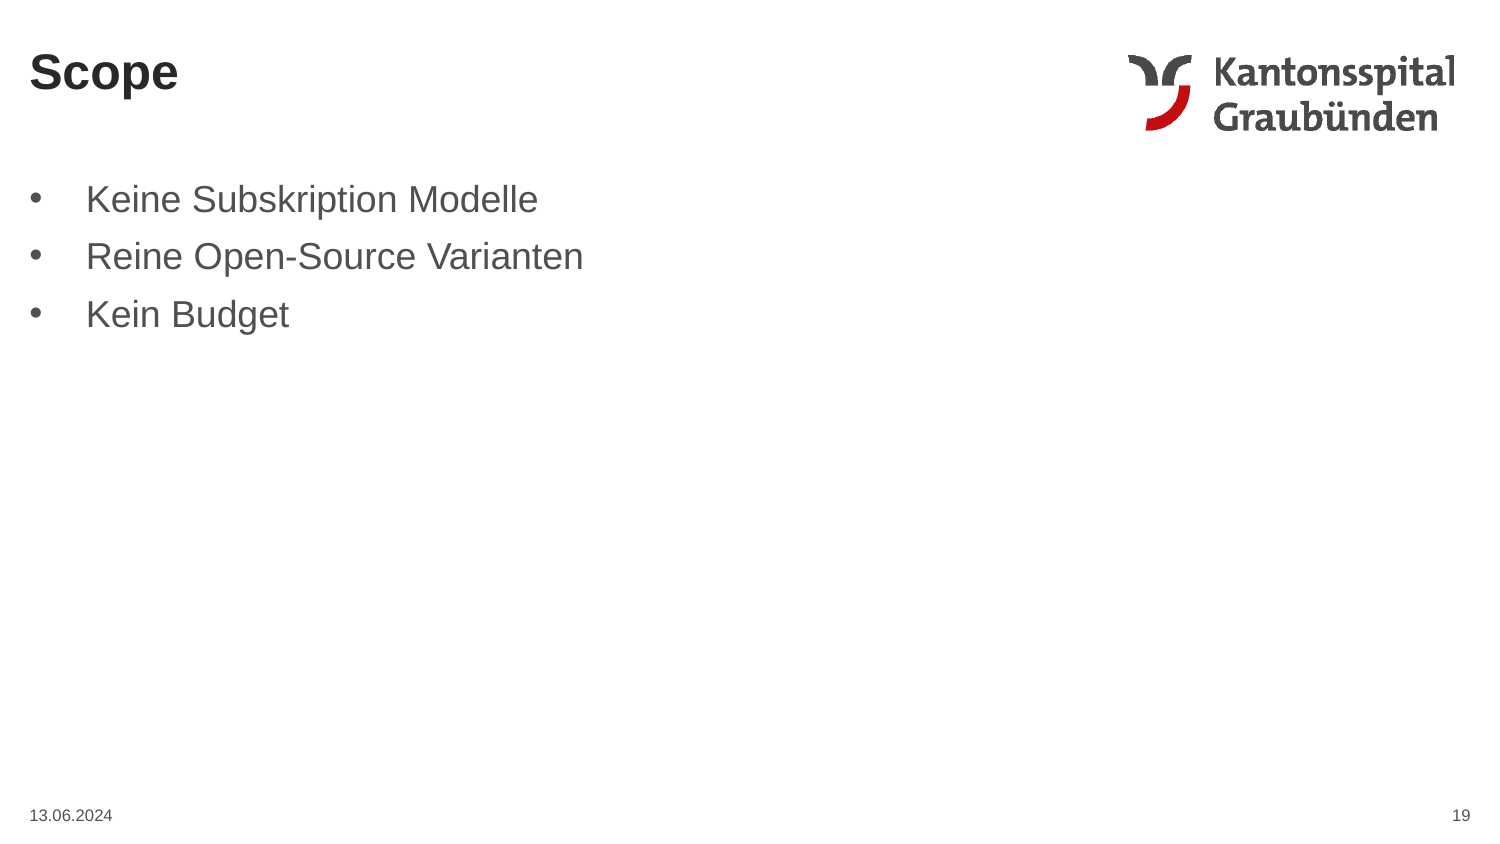

Scope
Keine Subskription Modelle
Reine Open-Source Varianten
Kein Budget

19
13.06.2024